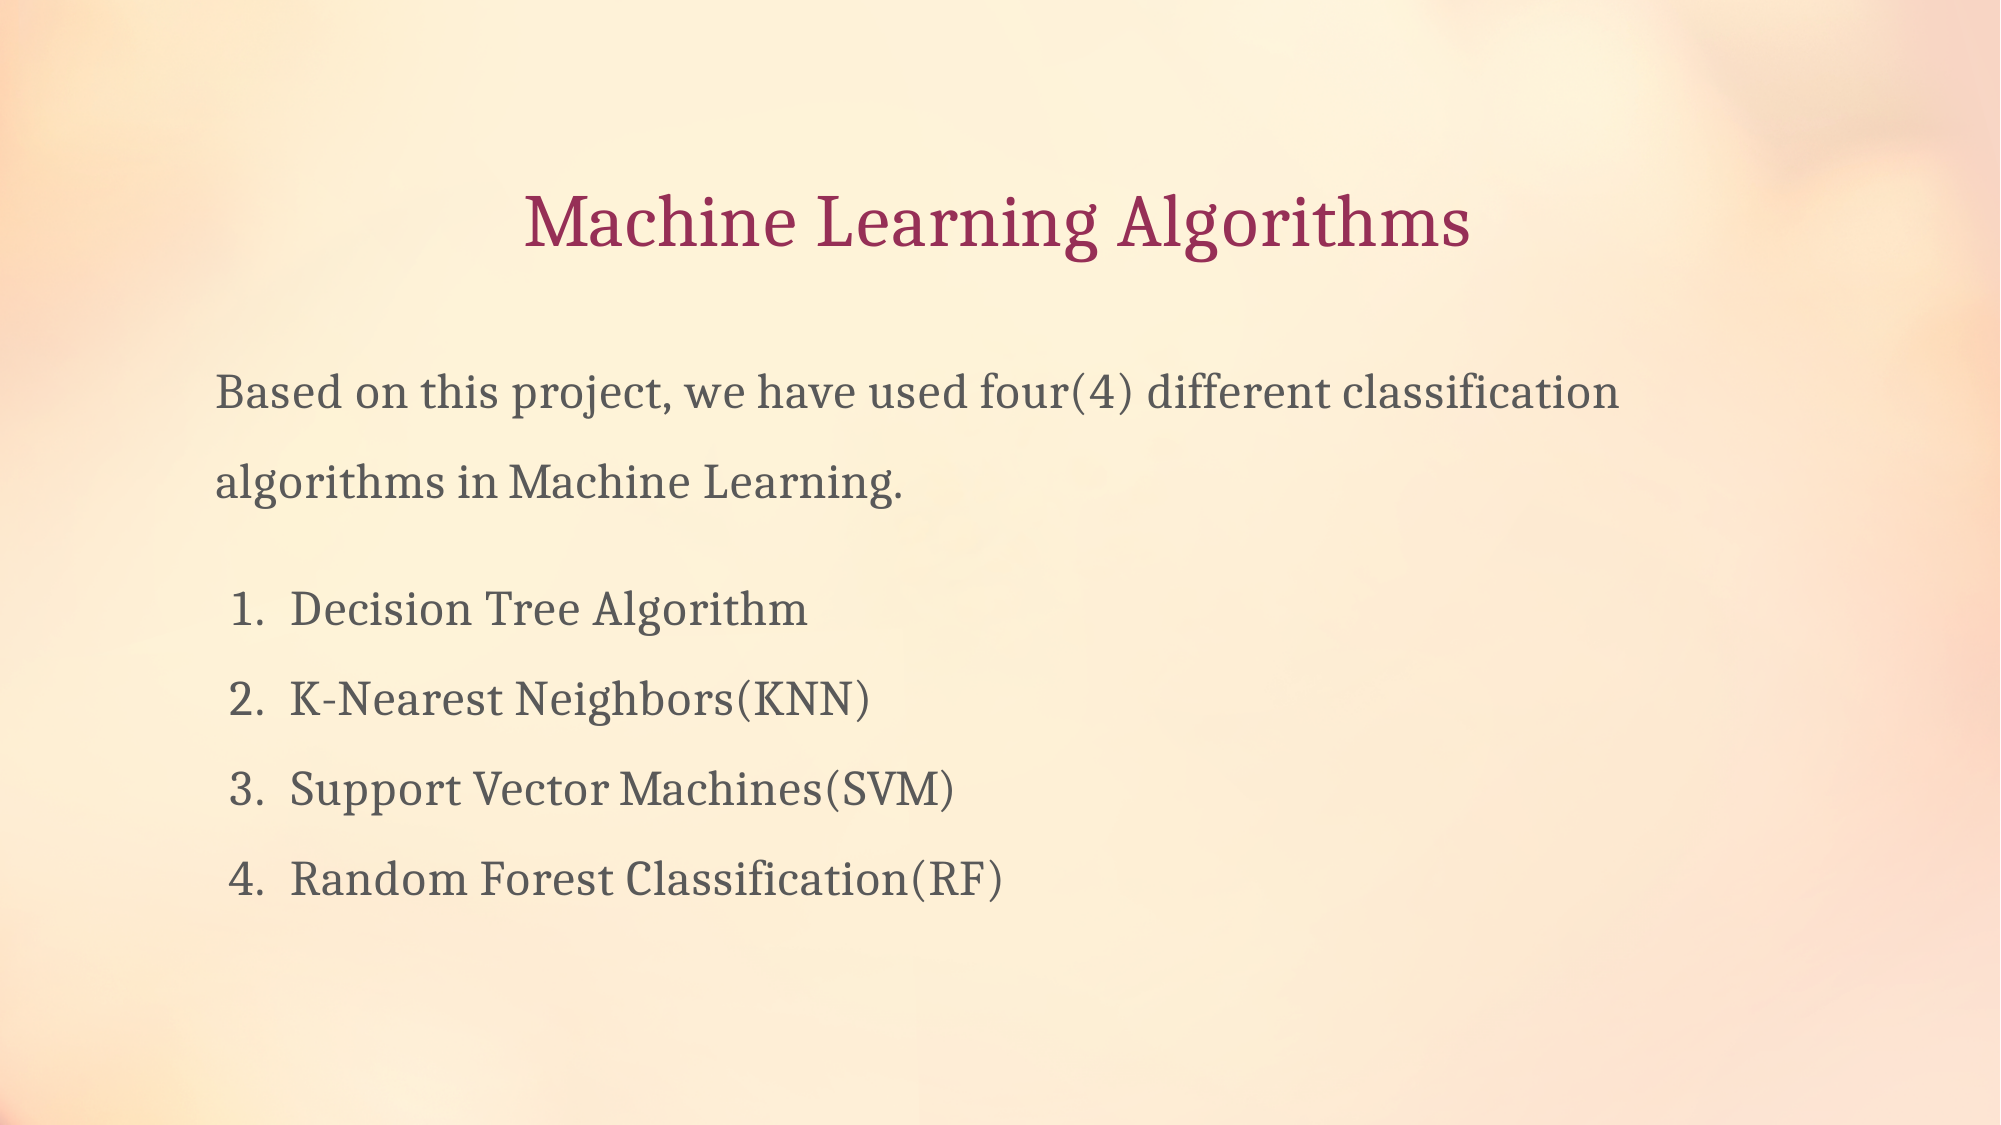

# Machine Learning Algorithms
Based on this project, we have used four(4) different classification algorithms in Machine Learning.
Decision Tree Algorithm
K-Nearest Neighbors(KNN)
Support Vector Machines(SVM)
Random Forest Classification(RF)